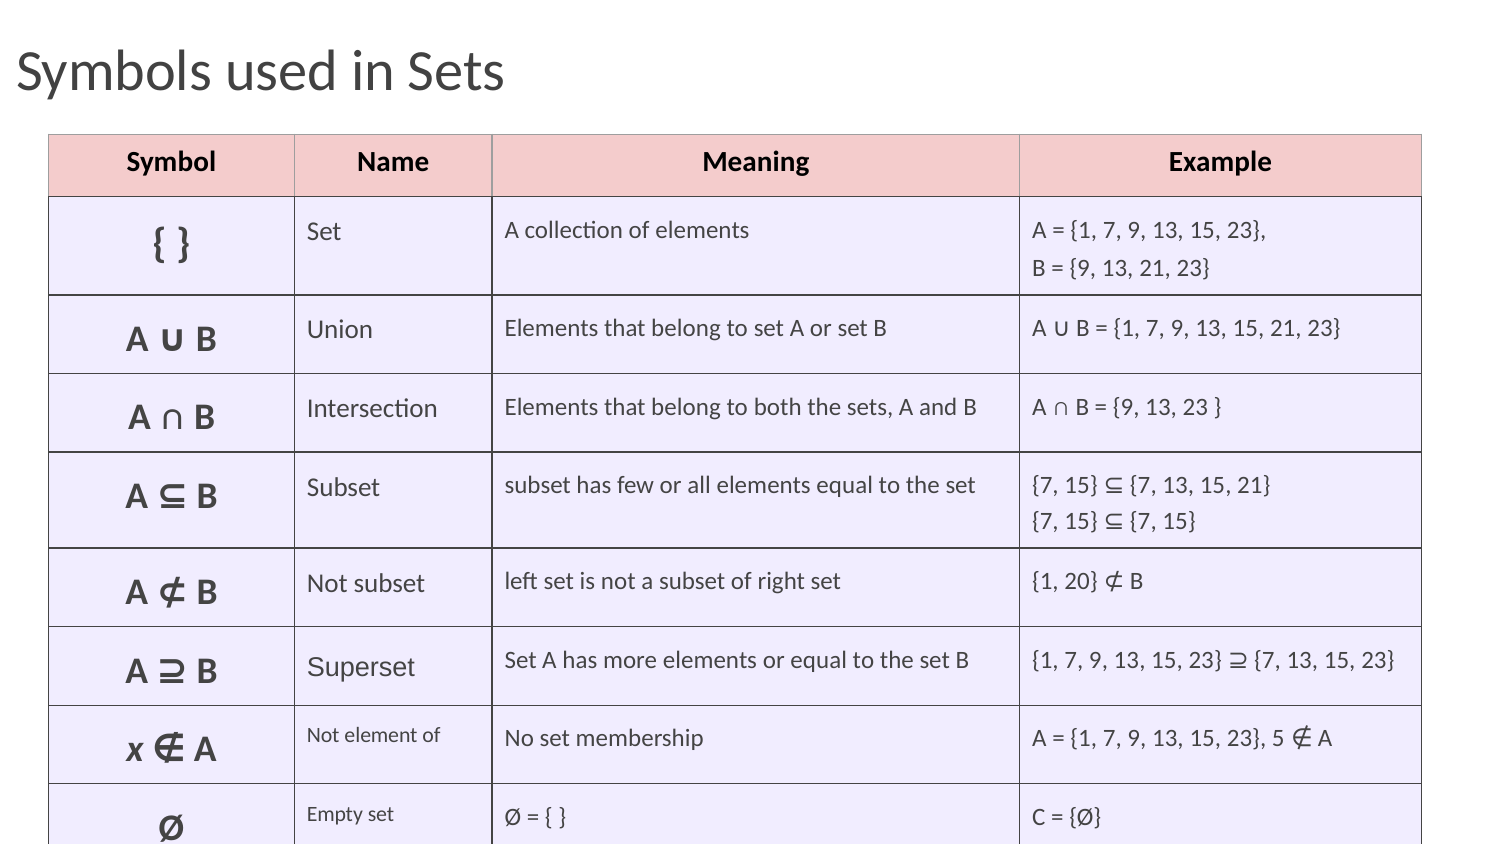

# Symbols used in Sets
| Symbol | Name | Meaning | Example |
| --- | --- | --- | --- |
| { } | Set | A collection of elements | A = {1, 7, 9, 13, 15, 23}, B = {9, 13, 21, 23} |
| A ∪ B | Union | Elements that belong to set A or set B | A ∪ B = {1, 7, 9, 13, 15, 21, 23} |
| A ∩ B | Intersection | Elements that belong to both the sets, A and B | A ∩ B = {9, 13, 23 } |
| A ⊆ B | Subset | subset has few or all elements equal to the set | {7, 15} ⊆ {7, 13, 15, 21} {7, 15} ⊆ {7, 15} |
| A ⊄ B | Not subset | left set is not a subset of right set | {1, 20} ⊄ B |
| A ⊇ B | Superset | Set A has more elements or equal to the set B | {1, 7, 9, 13, 15, 23} ⊇ {7, 13, 15, 23} |
| x ∉ A | Not element of | No set membership | A = {1, 7, 9, 13, 15, 23}, 5 ∉ A |
| Ø | Empty set | Ø = { } | C = {Ø} |